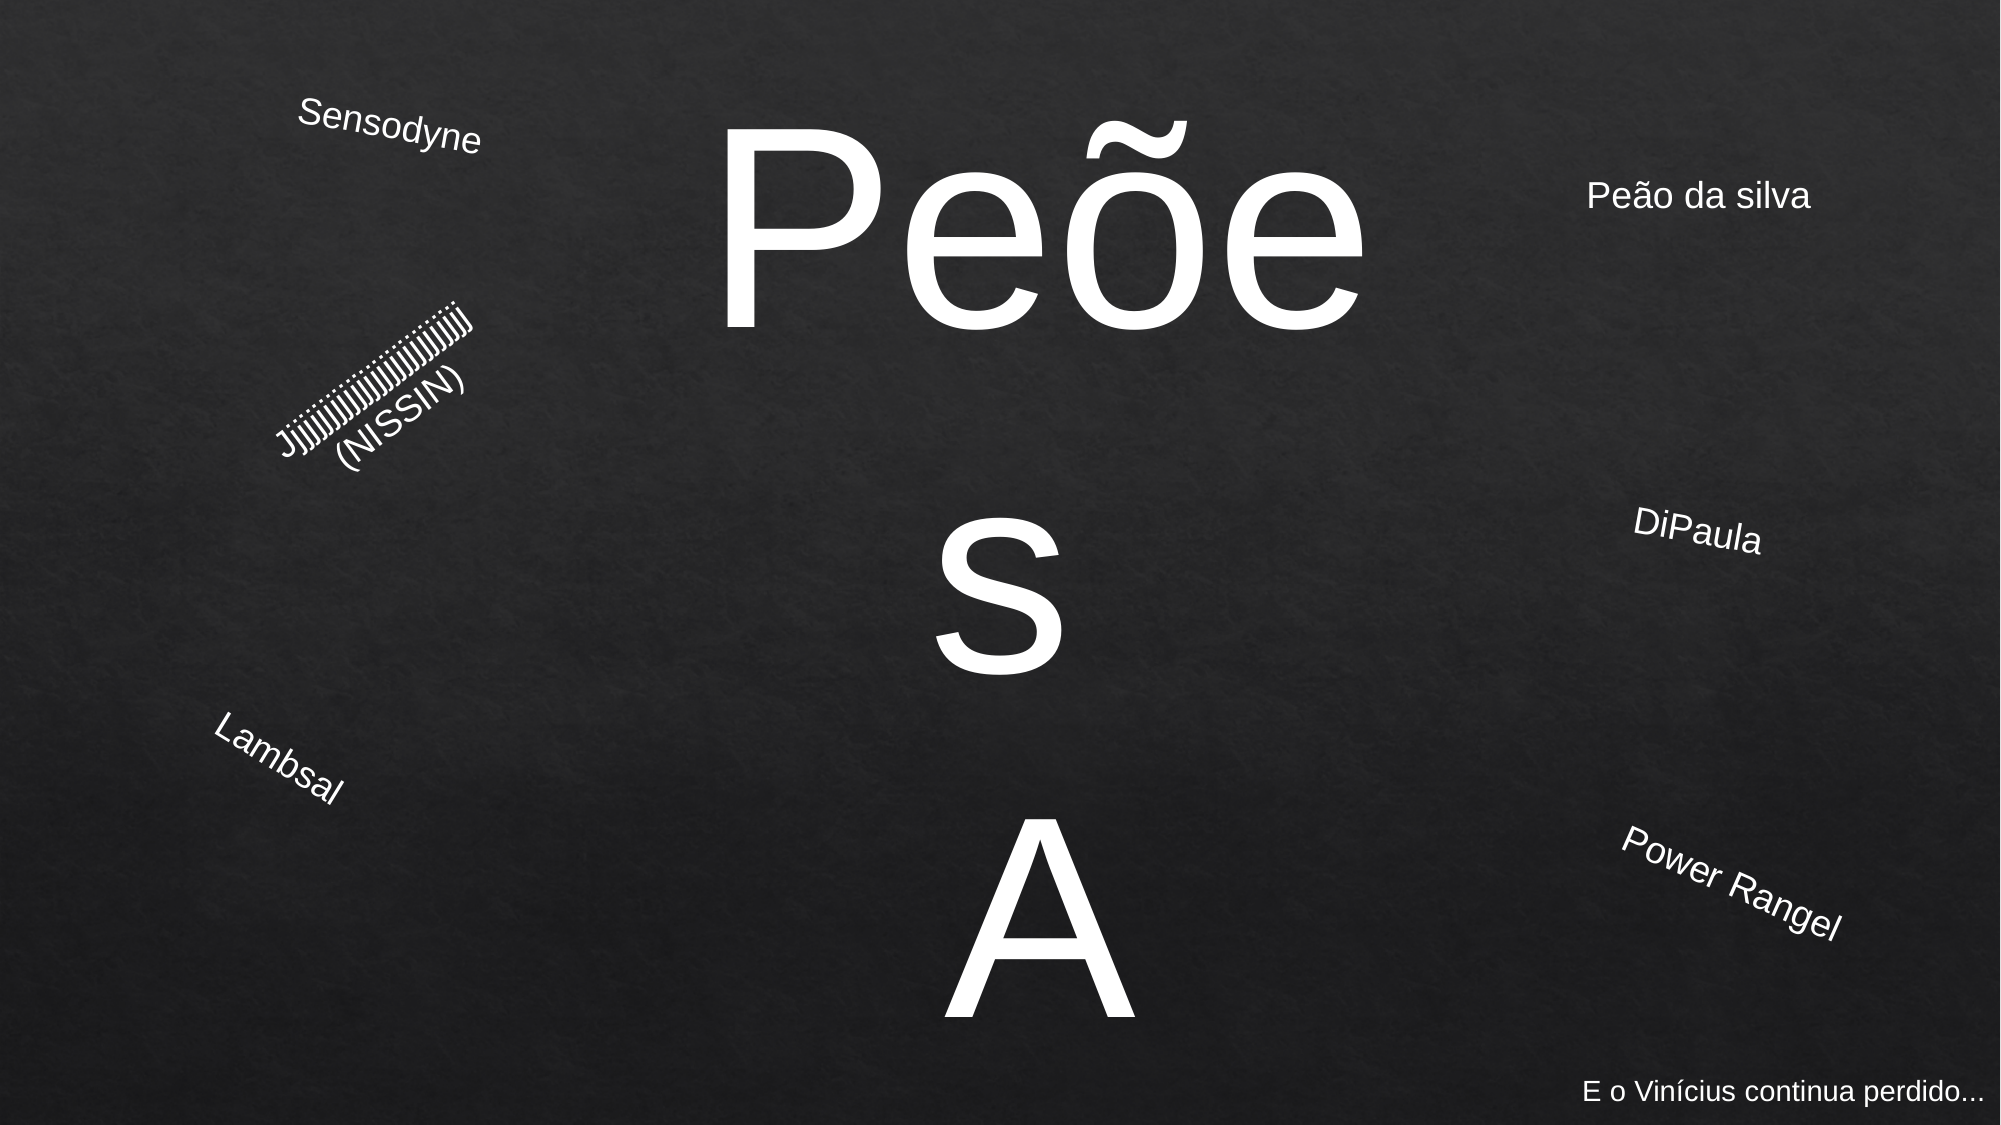

Peões
A
Bordo
Sensodyne
Peão da silva
Jjjjjjjjjjjjjjjjjjjjjjjjjjj
(NISSIN)
DiPaula
Lambsal
Power Rangel
E o Vinícius continua perdido...